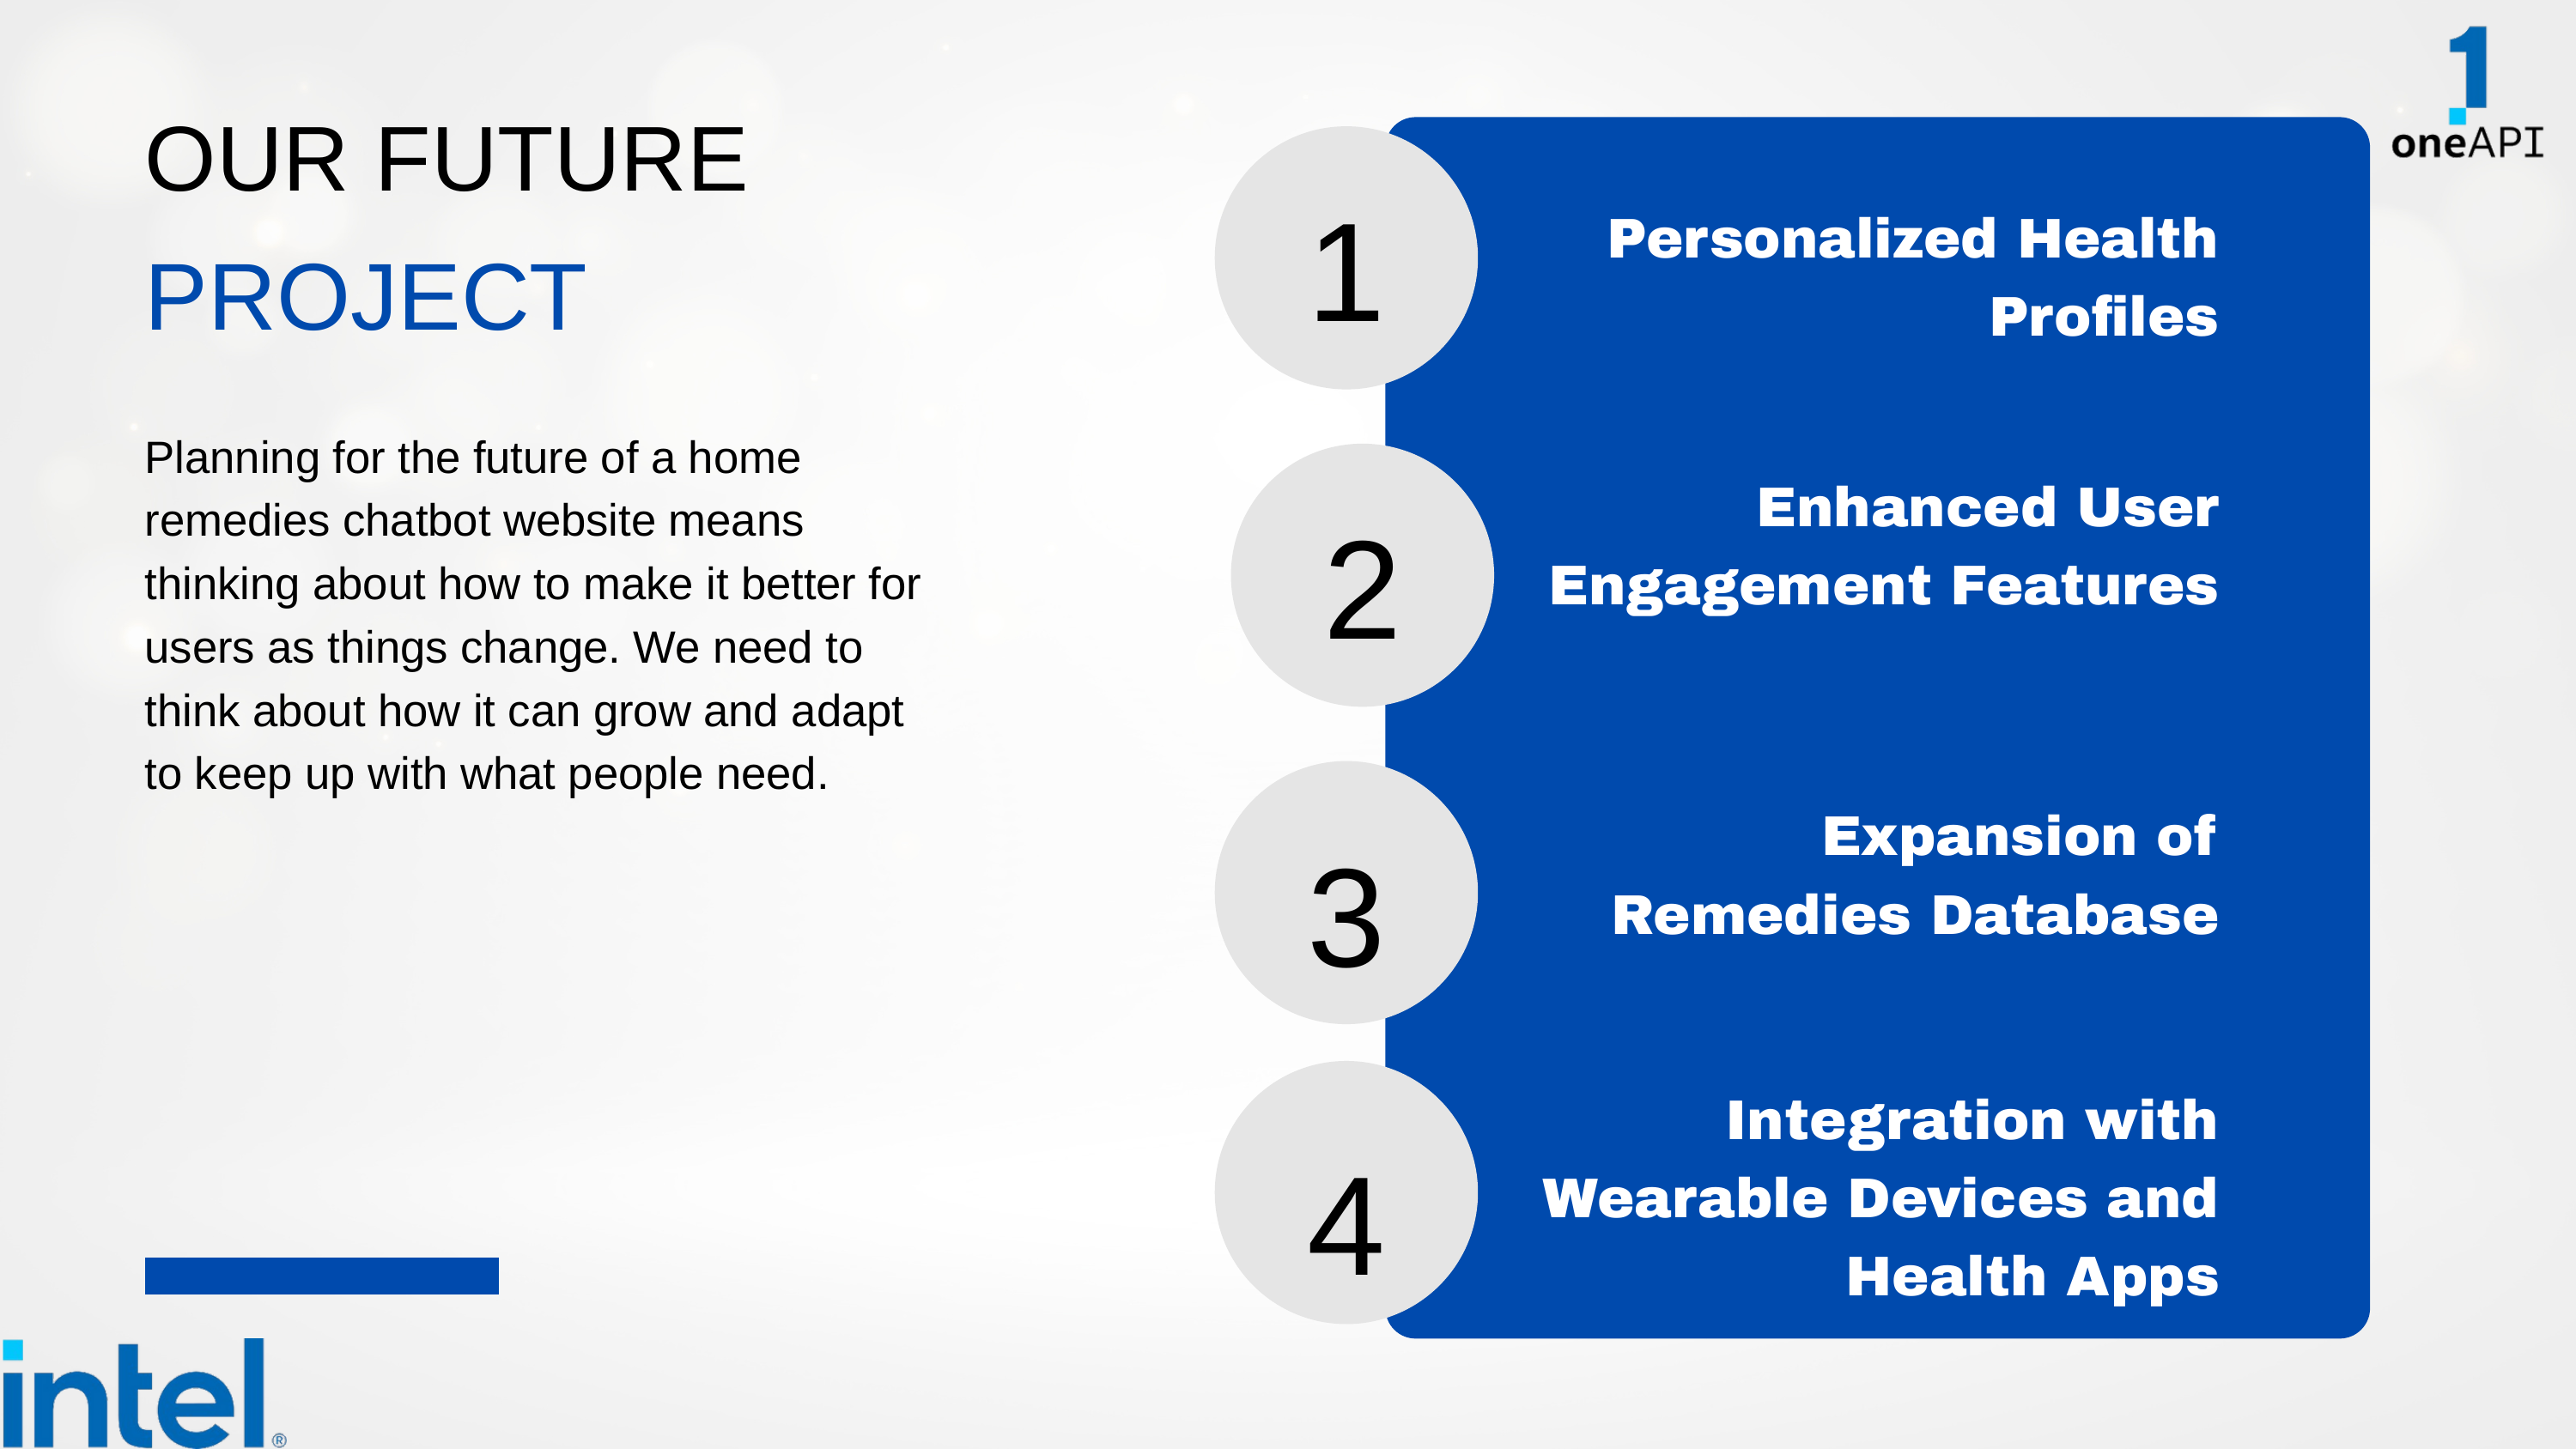

OUR FUTURE

1
Personalized Health Profiles
PROJECT
Planning for the future of a home remedies chatbot website means thinking about how to make it better for users as things change. We need to think about how it can grow and adapt to keep up with what people need.

Enhanced User Engagement Features
2

Expansion of Remedies Database
3

Integration with Wearable Devices and Health Apps
4